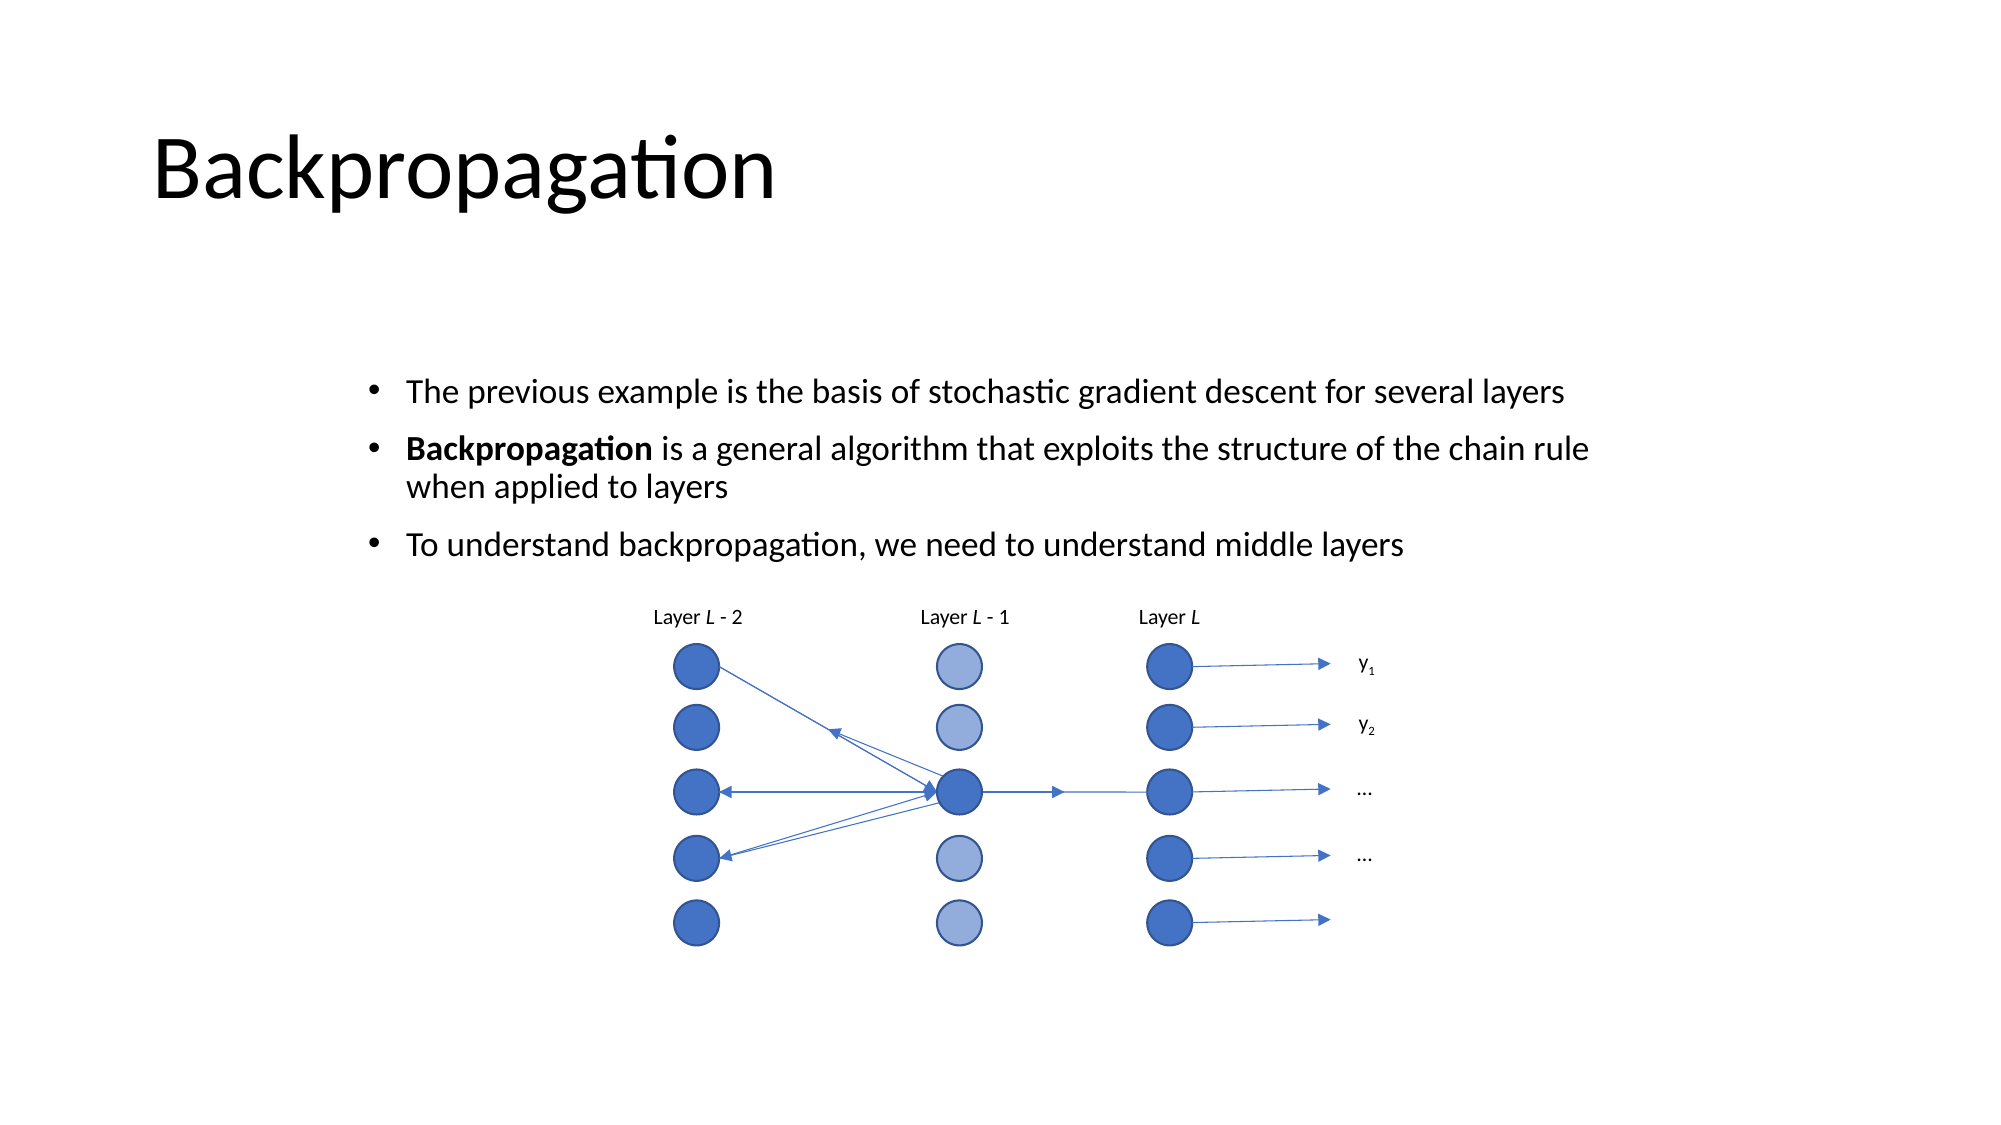

# Backpropagation
The previous example is the basis of stochastic gradient descent for several layers
Backpropagation is a general algorithm that exploits the structure of the chain rule when applied to layers
To understand backpropagation, we need to understand middle layers
Layer L - 2
Layer L - 1
Layer L
y1

y2

…

…